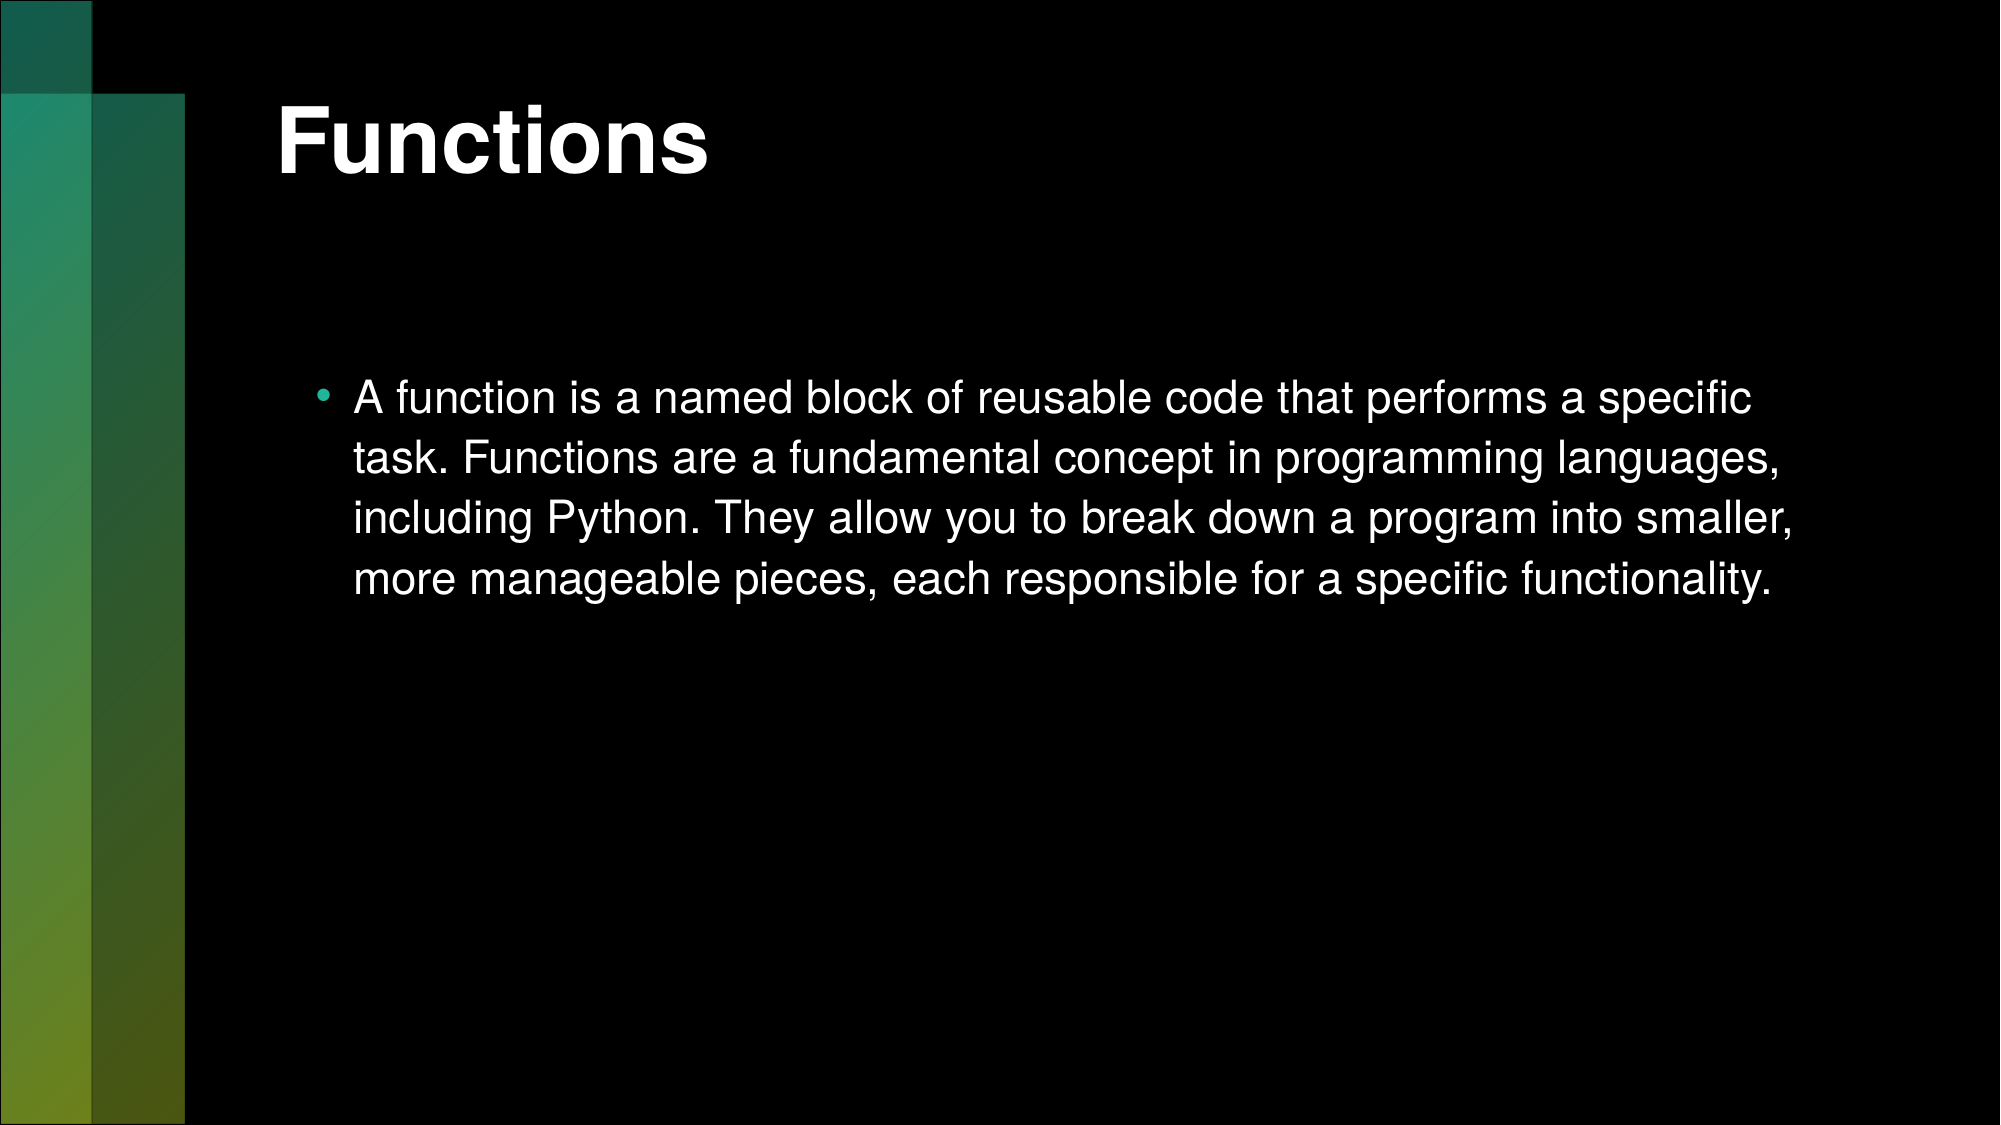

# Functions
A function is a named block of reusable code that performs a specific task. Functions are a fundamental concept in programming languages, including Python. They allow you to break down a program into smaller, more manageable pieces, each responsible for a specific functionality.